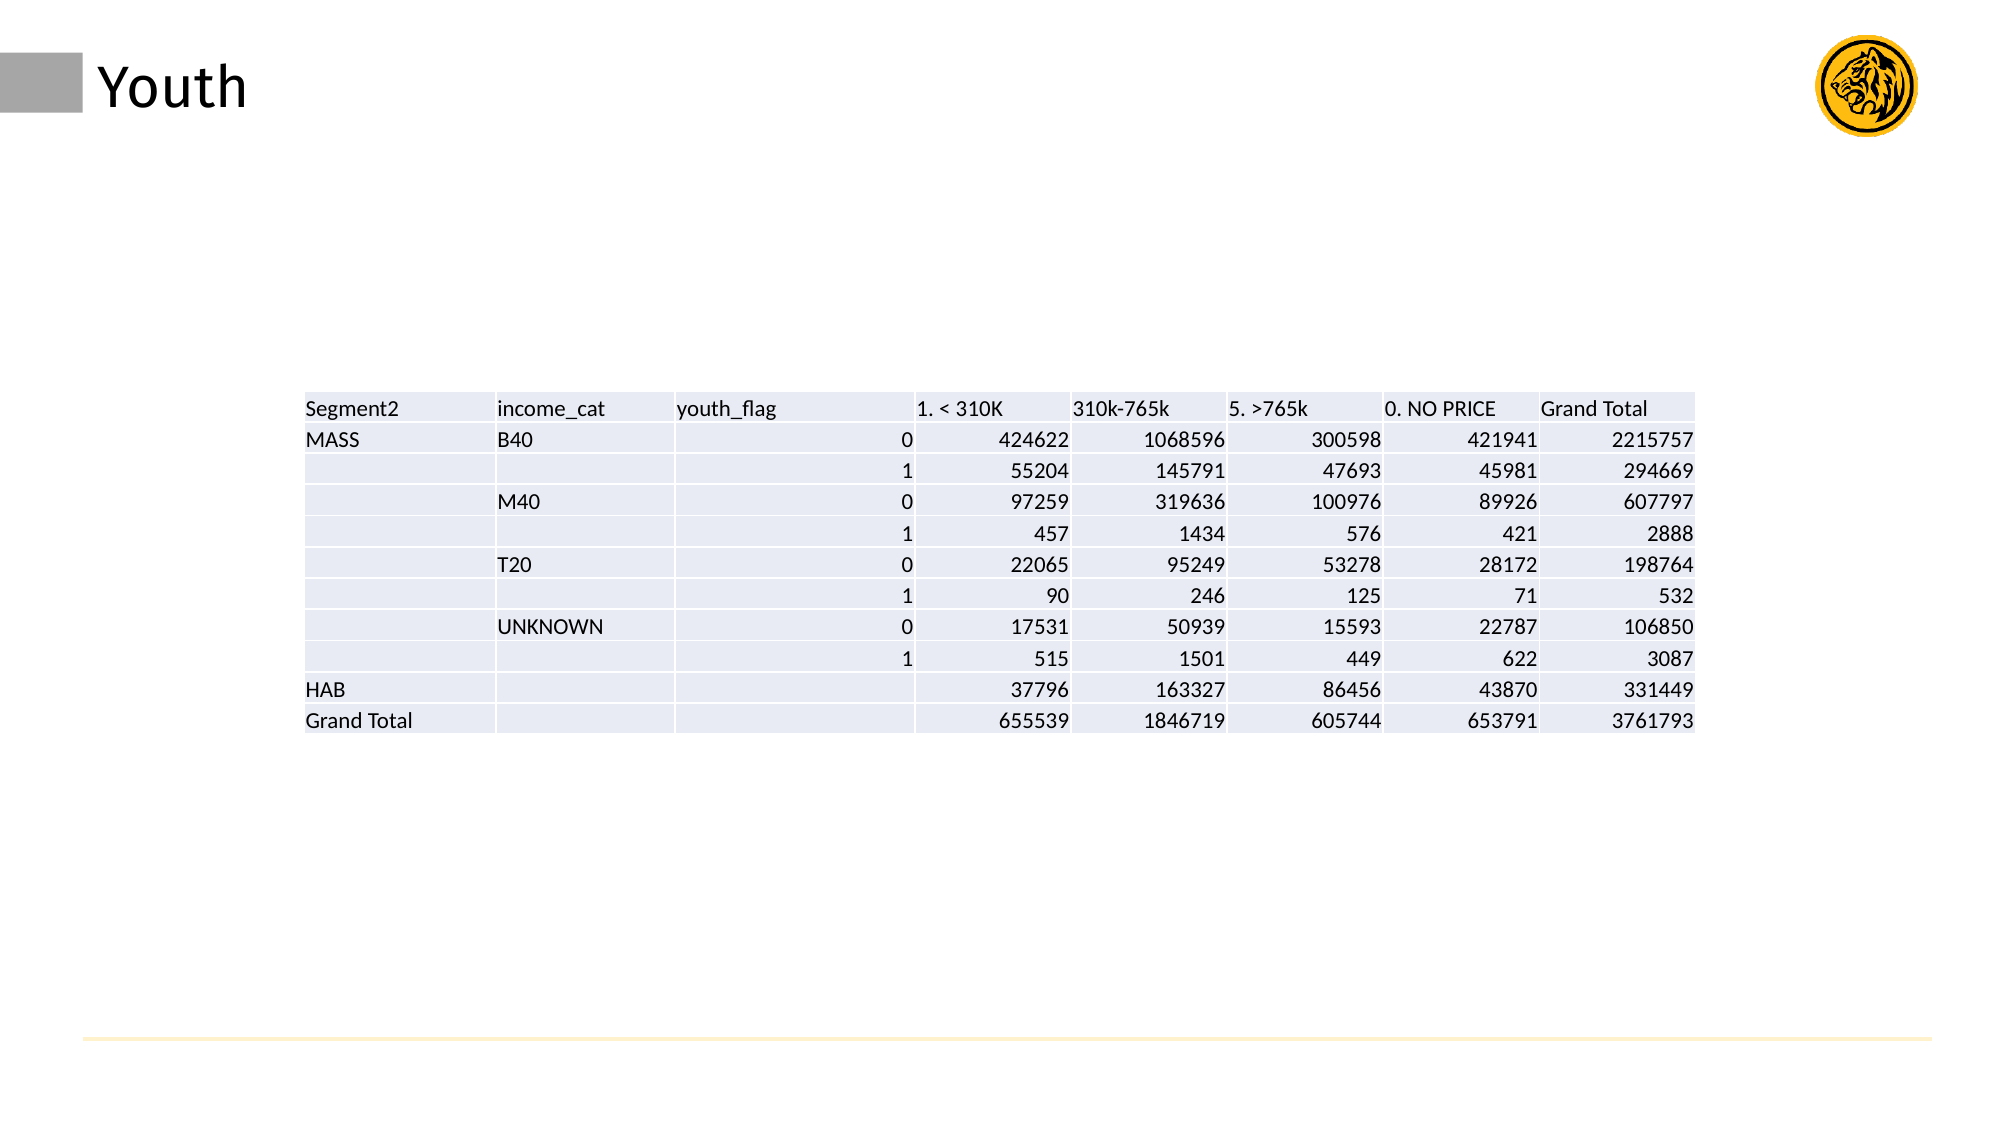

Youth
| Segment2 | income\_cat | youth\_flag | 1. < 310K | 310k-765k | 5. >765k | 0. NO PRICE | Grand Total |
| --- | --- | --- | --- | --- | --- | --- | --- |
| MASS | B40 | 0 | 424622 | 1068596 | 300598 | 421941 | 2215757 |
|  |  | 1 | 55204 | 145791 | 47693 | 45981 | 294669 |
|  | M40 | 0 | 97259 | 319636 | 100976 | 89926 | 607797 |
|  |  | 1 | 457 | 1434 | 576 | 421 | 2888 |
|  | T20 | 0 | 22065 | 95249 | 53278 | 28172 | 198764 |
|  |  | 1 | 90 | 246 | 125 | 71 | 532 |
|  | UNKNOWN | 0 | 17531 | 50939 | 15593 | 22787 | 106850 |
|  |  | 1 | 515 | 1501 | 449 | 622 | 3087 |
| HAB |  |  | 37796 | 163327 | 86456 | 43870 | 331449 |
| Grand Total |  |  | 655539 | 1846719 | 605744 | 653791 | 3761793 |